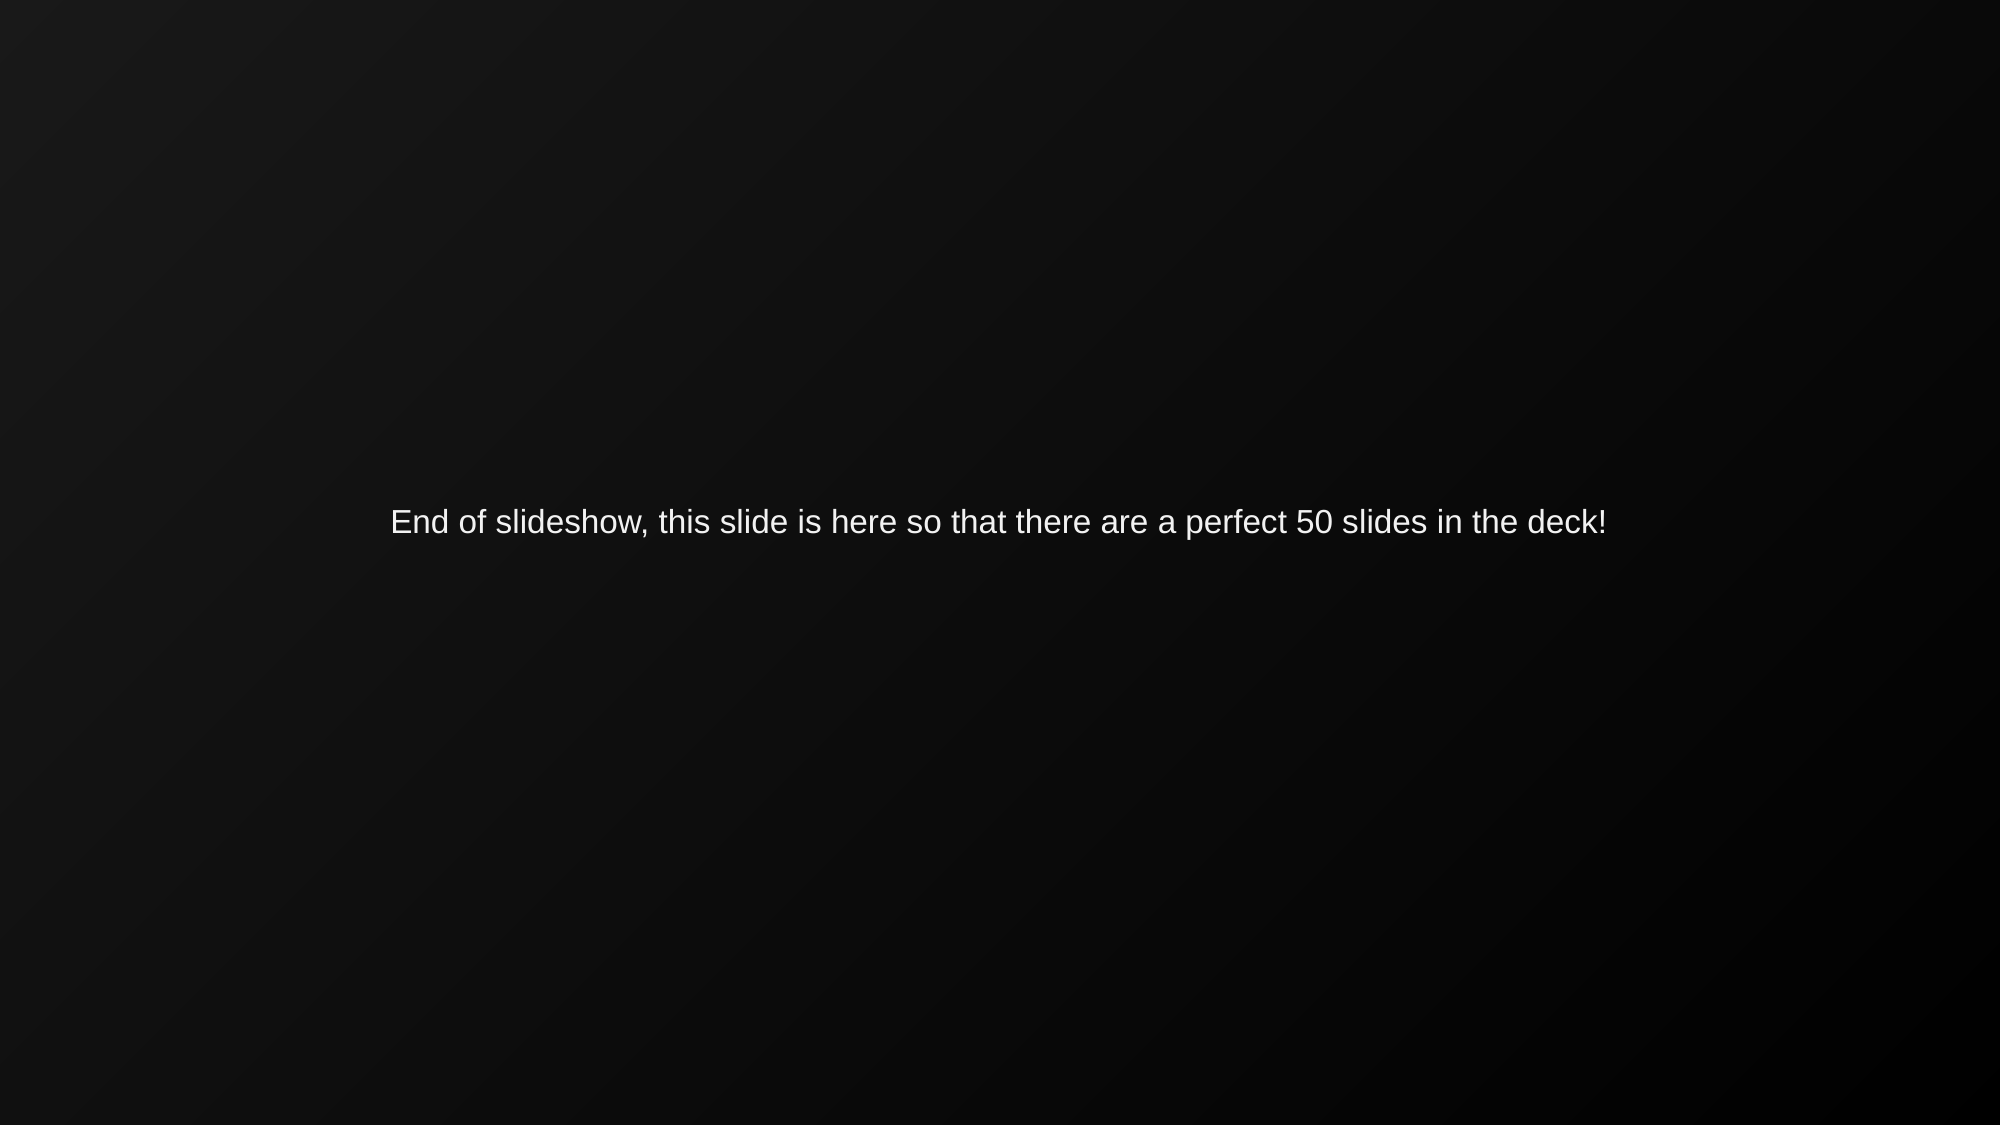

# End of slideshow, this slide is here so that there are a perfect 50 slides in the deck!